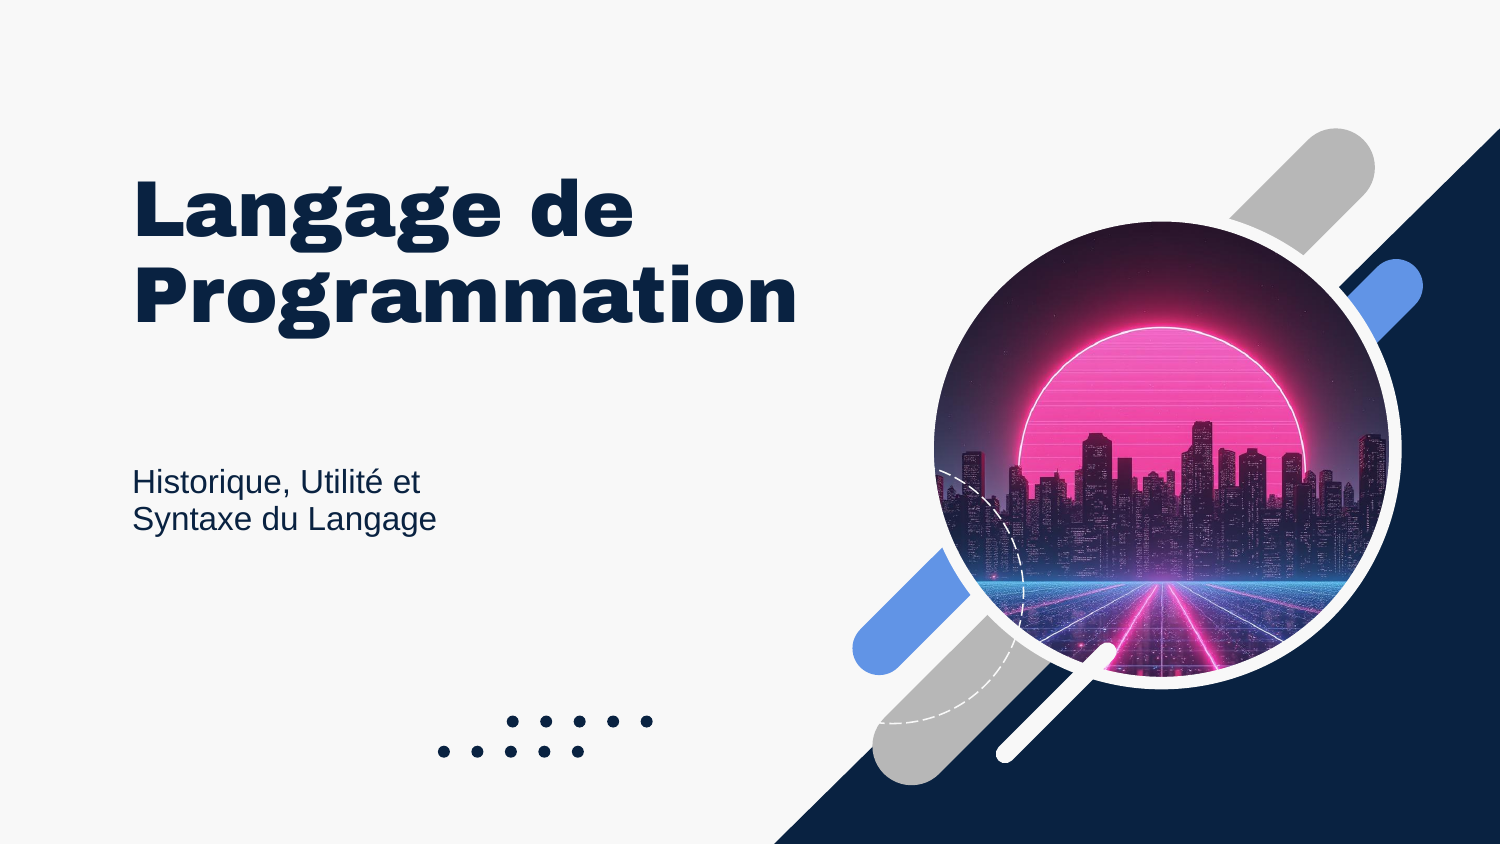

# Langage de Programmation

Historique, Utilité et Syntaxe du Langage